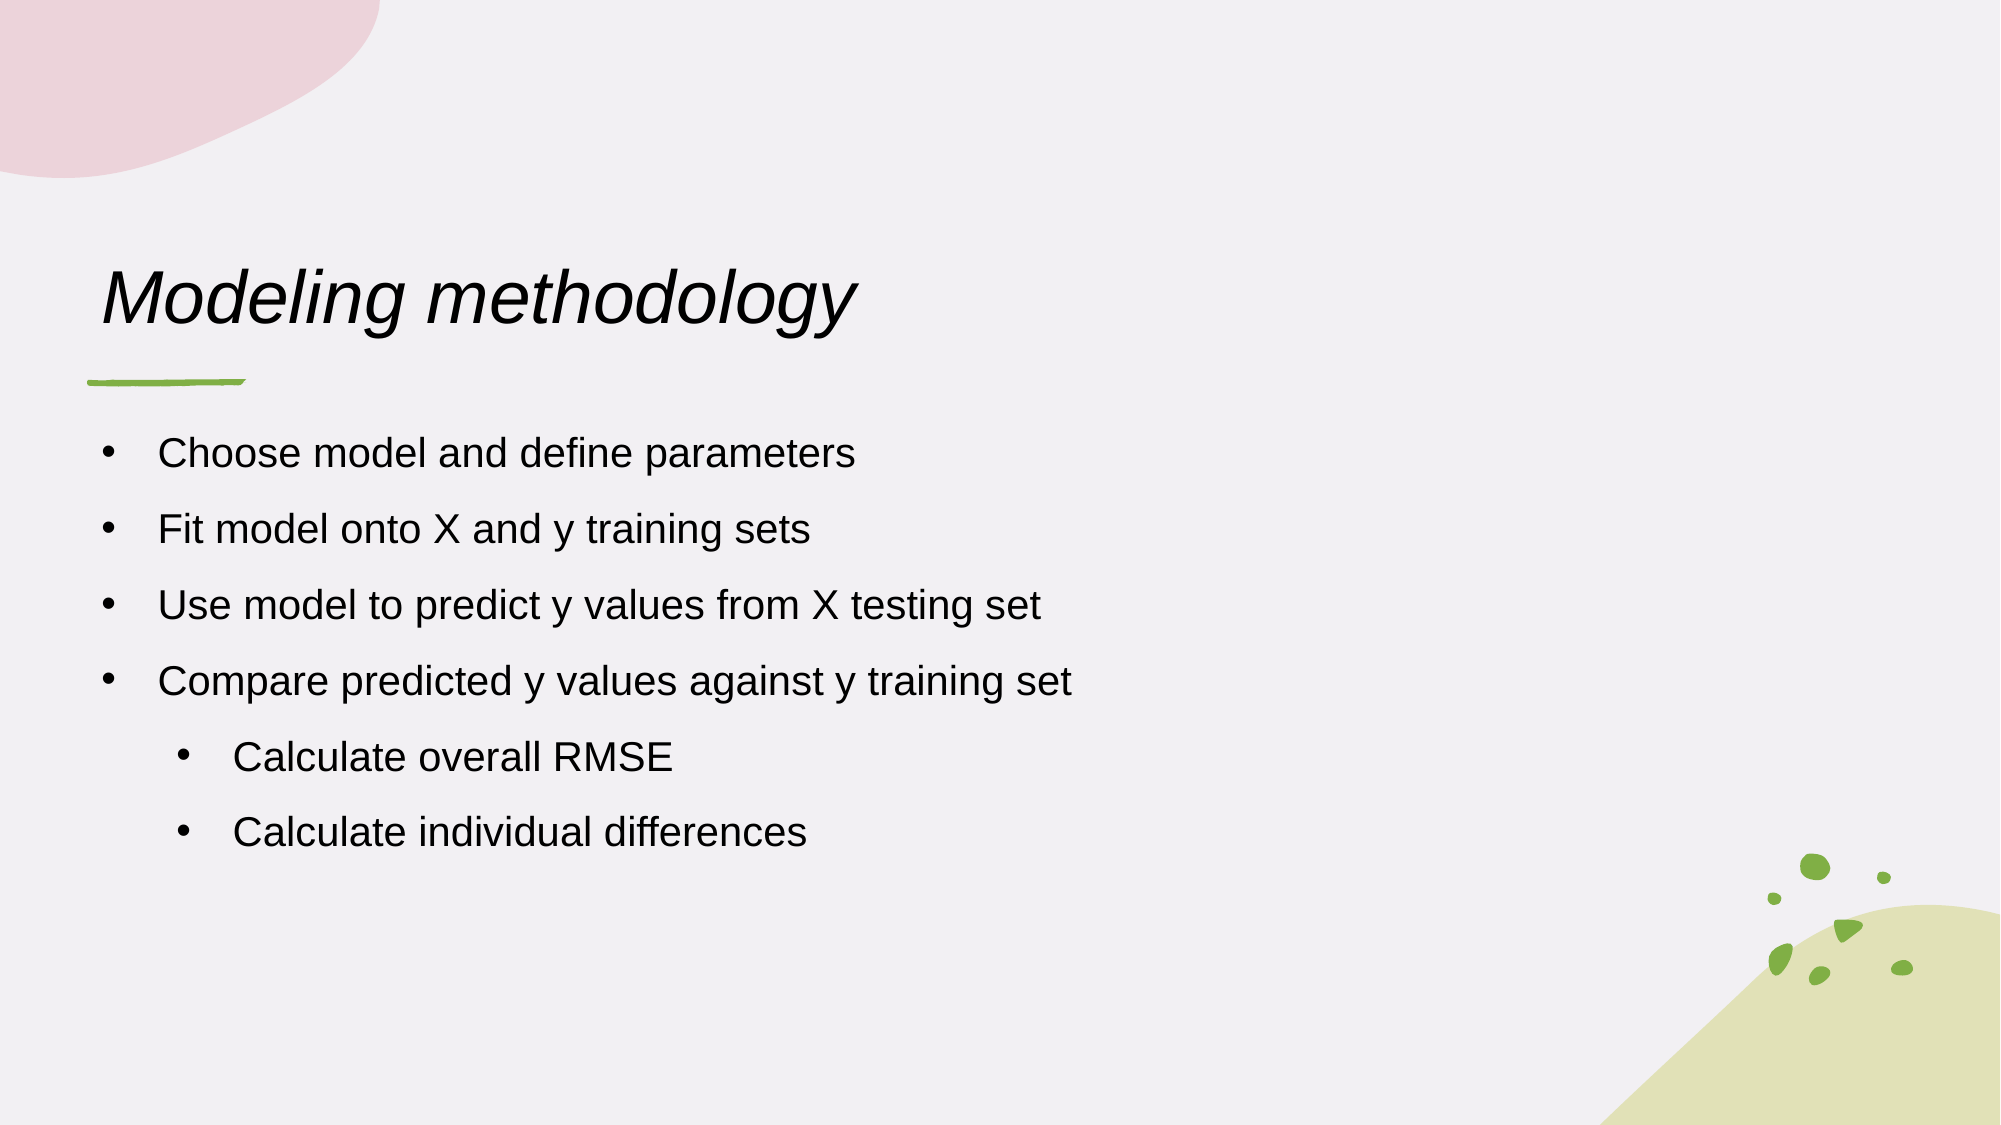

# Modeling methodology
Choose model and define parameters
Fit model onto X and y training sets
Use model to predict y values from X testing set
Compare predicted y values against y training set
Calculate overall RMSE
Calculate individual differences